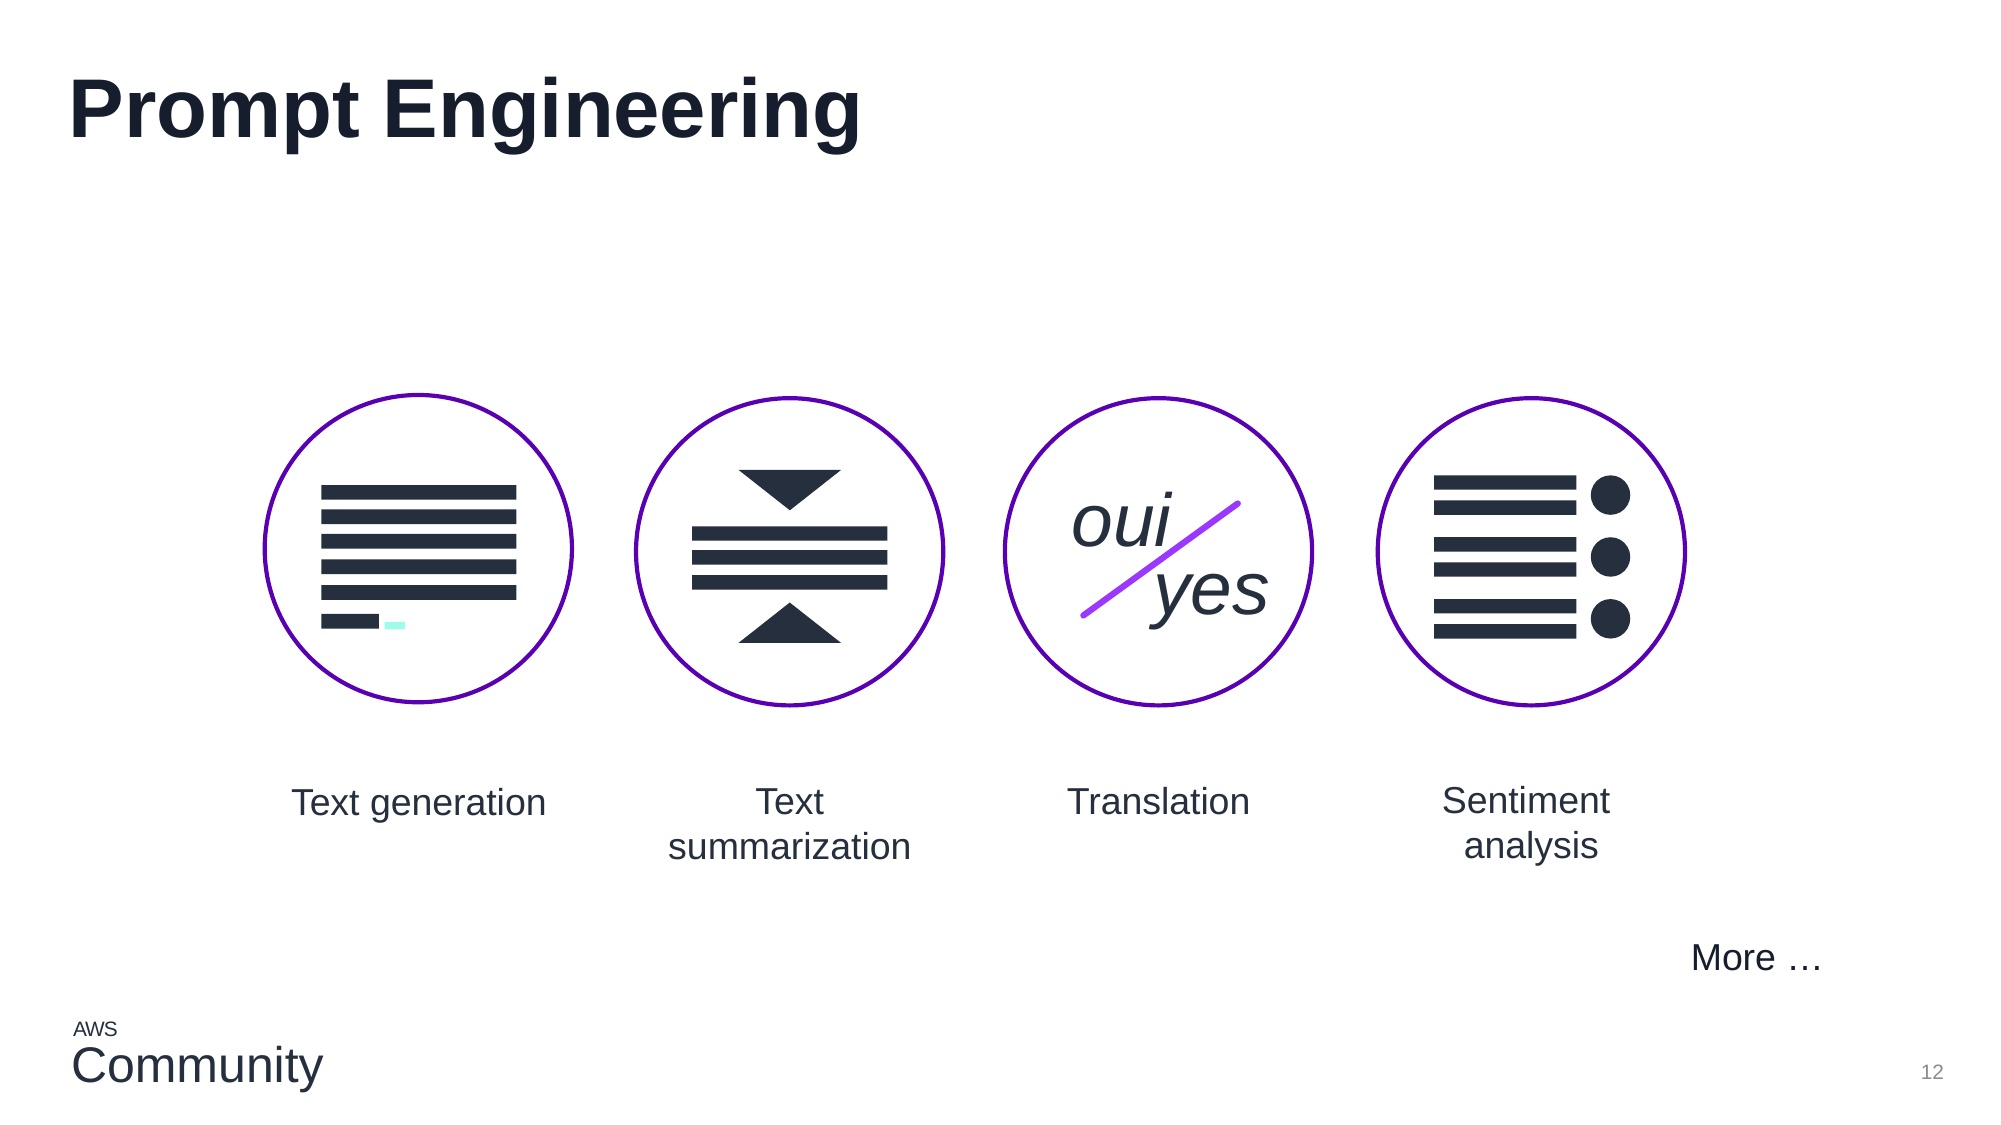

# Prompt Engineering

oui
yes
Translation

Text summarization

Sentiment
analysis

Text generation
More …
12